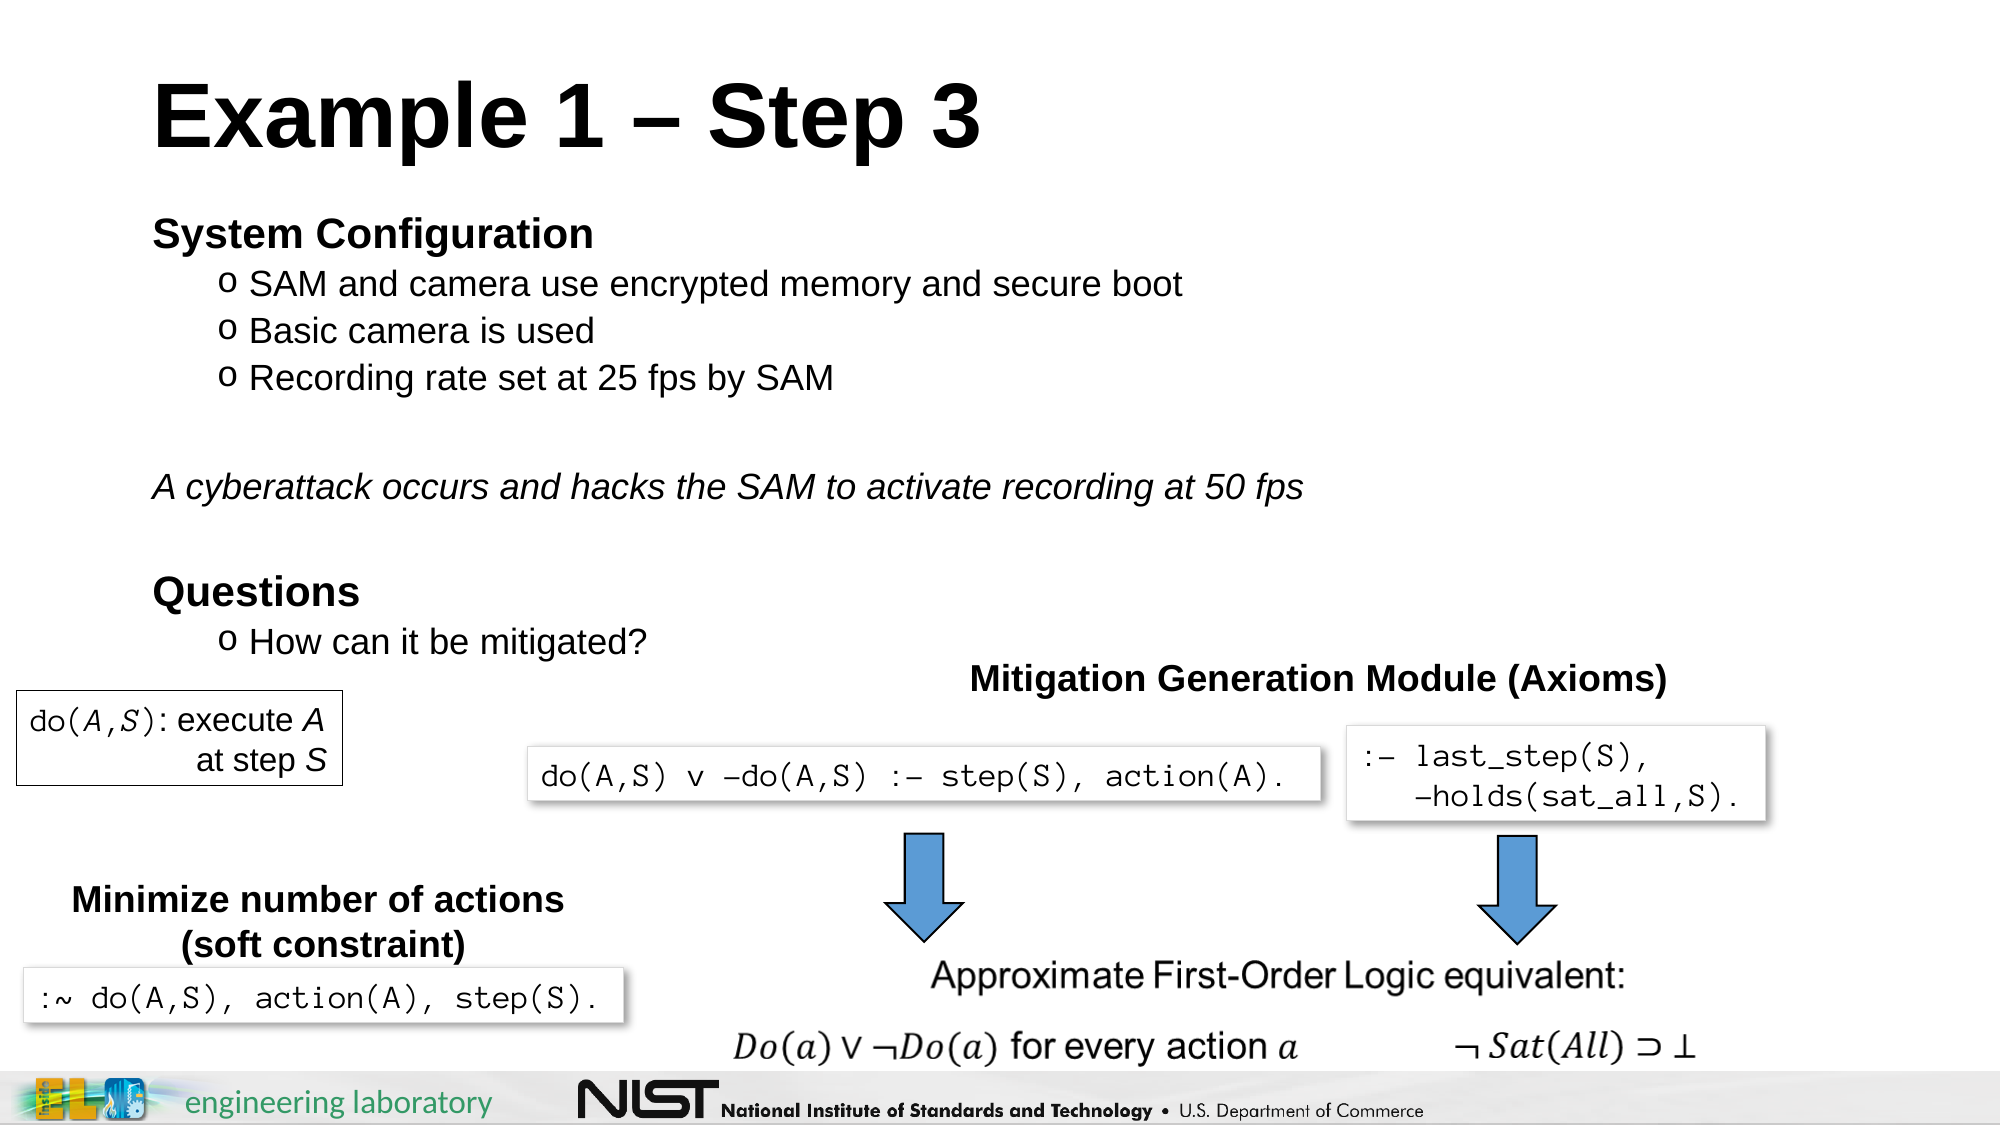

# Example 1 – Step 3
System Configuration
SAM and camera use encrypted memory and secure boot
Basic camera is used
Recording rate set at 25 fps by SAM

A cyberattack occurs and hacks the SAM to activate recording at 50 fps

Questions
How can it be mitigated?

Mitigation Generation Module (Axioms)
do(A,S): execute A
at step S
:- last_step(S),
   -holds(sat_all,S).
do(A,S) v -do(A,S) :- step(S), action(A).

Minimize number of actions
(soft constraint)

:~ do(A,S), action(A), step(S).